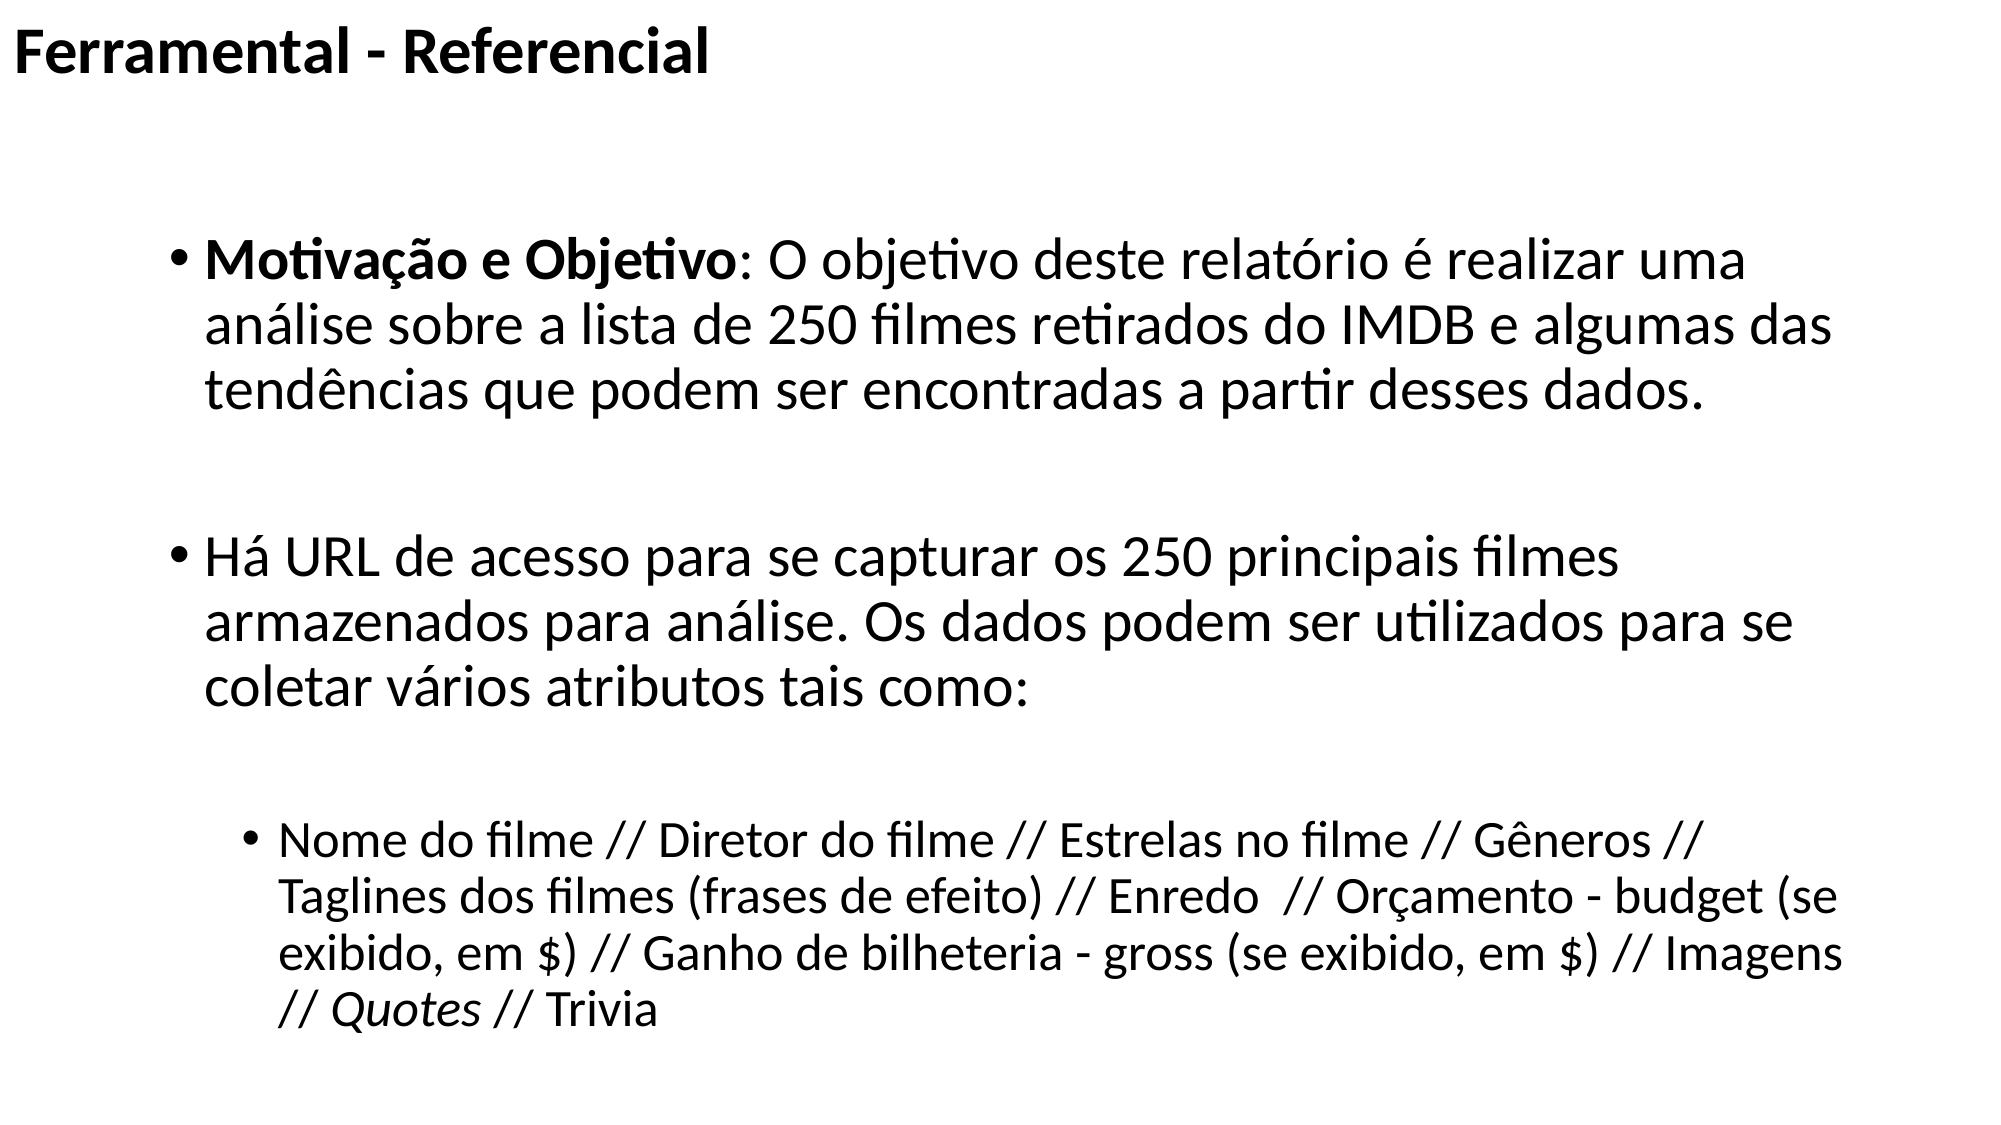

Ferramental - Referencial

Motivação e Objetivo: O objetivo deste relatório é realizar uma análise sobre a lista de 250 filmes retirados do IMDB e algumas das tendências que podem ser encontradas a partir desses dados.

Há URL de acesso para se capturar os 250 principais filmes armazenados para análise. Os dados podem ser utilizados para se coletar vários atributos tais como:

Nome do filme // Diretor do filme // Estrelas no filme // Gêneros // Taglines dos filmes (frases de efeito) // Enredo  // Orçamento - budget (se exibido, em $) // Ganho de bilheteria - gross (se exibido, em $) // Imagens // Quotes // Trivia